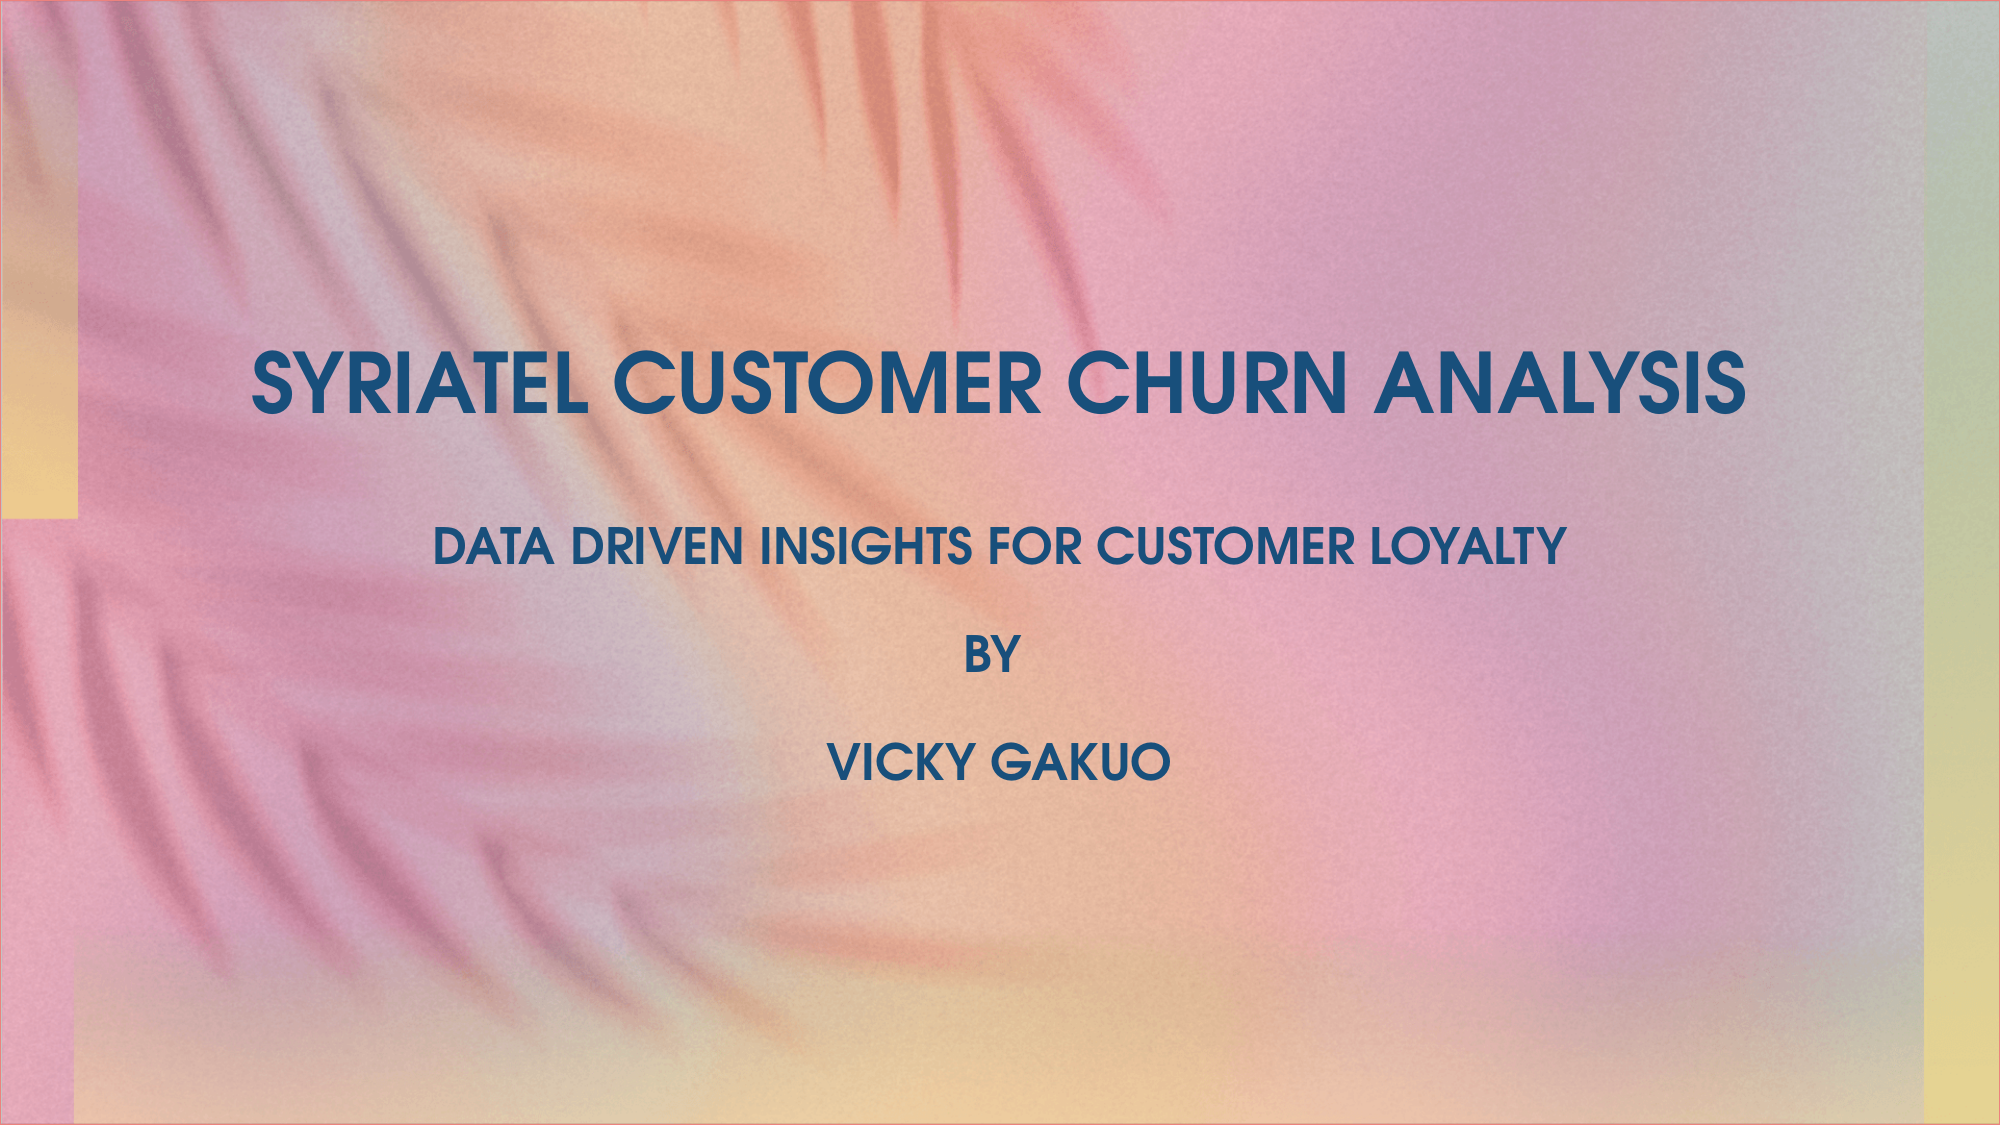

# SYRIATEL CUSTOMER CHURN ANALYSIS DATA DRIVEN INSIGHTS FOR CUSTOMER LOYALTY BY VICKY GAKUO